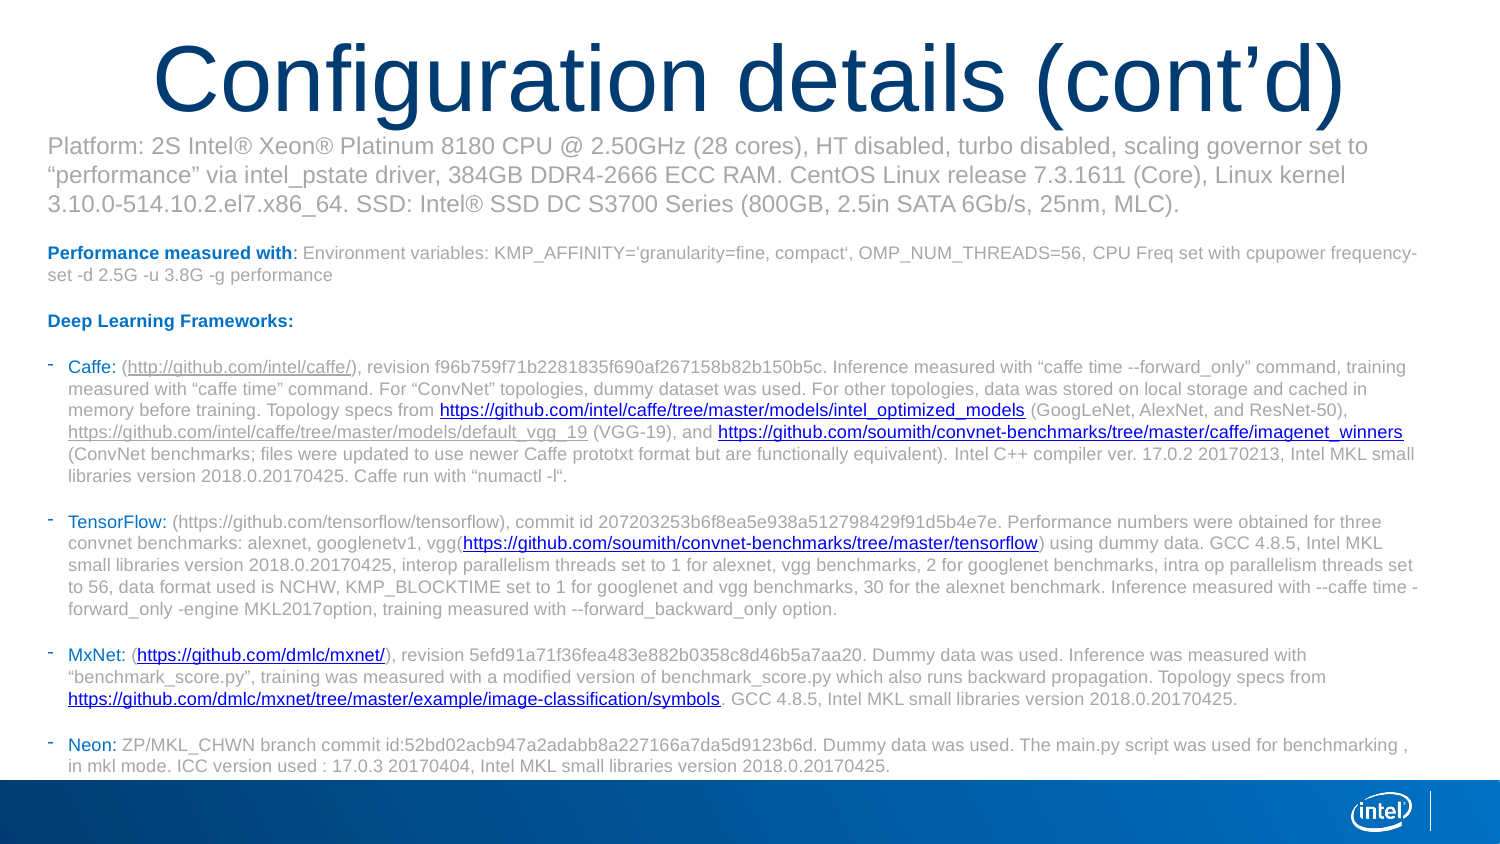

Configuration details (cont’d)
Platform: 2S Intel® Xeon® Platinum 8180 CPU @ 2.50GHz (28 cores), HT disabled, turbo disabled, scaling governor set to “performance” via intel_pstate driver, 384GB DDR4-2666 ECC RAM. CentOS Linux release 7.3.1611 (Core), Linux kernel 3.10.0-514.10.2.el7.x86_64. SSD: Intel® SSD DC S3700 Series (800GB, 2.5in SATA 6Gb/s, 25nm, MLC).
Performance measured with: Environment variables: KMP_AFFINITY='granularity=fine, compact‘, OMP_NUM_THREADS=56, CPU Freq set with cpupower frequency-set -d 2.5G -u 3.8G -g performance
Deep Learning Frameworks:
Caffe: (http://github.com/intel/caffe/), revision f96b759f71b2281835f690af267158b82b150b5c. Inference measured with “caffe time --forward_only” command, training measured with “caffe time” command. For “ConvNet” topologies, dummy dataset was used. For other topologies, data was stored on local storage and cached in memory before training. Topology specs from https://github.com/intel/caffe/tree/master/models/intel_optimized_models (GoogLeNet, AlexNet, and ResNet-50), https://github.com/intel/caffe/tree/master/models/default_vgg_19 (VGG-19), and https://github.com/soumith/convnet-benchmarks/tree/master/caffe/imagenet_winners (ConvNet benchmarks; files were updated to use newer Caffe prototxt format but are functionally equivalent). Intel C++ compiler ver. 17.0.2 20170213, Intel MKL small libraries version 2018.0.20170425. Caffe run with “numactl -l“.
TensorFlow: (https://github.com/tensorflow/tensorflow), commit id 207203253b6f8ea5e938a512798429f91d5b4e7e. Performance numbers were obtained for three convnet benchmarks: alexnet, googlenetv1, vgg(https://github.com/soumith/convnet-benchmarks/tree/master/tensorflow) using dummy data. GCC 4.8.5, Intel MKL small libraries version 2018.0.20170425, interop parallelism threads set to 1 for alexnet, vgg benchmarks, 2 for googlenet benchmarks, intra op parallelism threads set to 56, data format used is NCHW, KMP_BLOCKTIME set to 1 for googlenet and vgg benchmarks, 30 for the alexnet benchmark. Inference measured with --caffe time -forward_only -engine MKL2017option, training measured with --forward_backward_only option.
MxNet: (https://github.com/dmlc/mxnet/), revision 5efd91a71f36fea483e882b0358c8d46b5a7aa20. Dummy data was used. Inference was measured with “benchmark_score.py”, training was measured with a modified version of benchmark_score.py which also runs backward propagation. Topology specs from https://github.com/dmlc/mxnet/tree/master/example/image-classification/symbols. GCC 4.8.5, Intel MKL small libraries version 2018.0.20170425.
Neon: ZP/MKL_CHWN branch commit id:52bd02acb947a2adabb8a227166a7da5d9123b6d. Dummy data was used. The main.py script was used for benchmarking , in mkl mode. ICC version used : 17.0.3 20170404, Intel MKL small libraries version 2018.0.20170425.